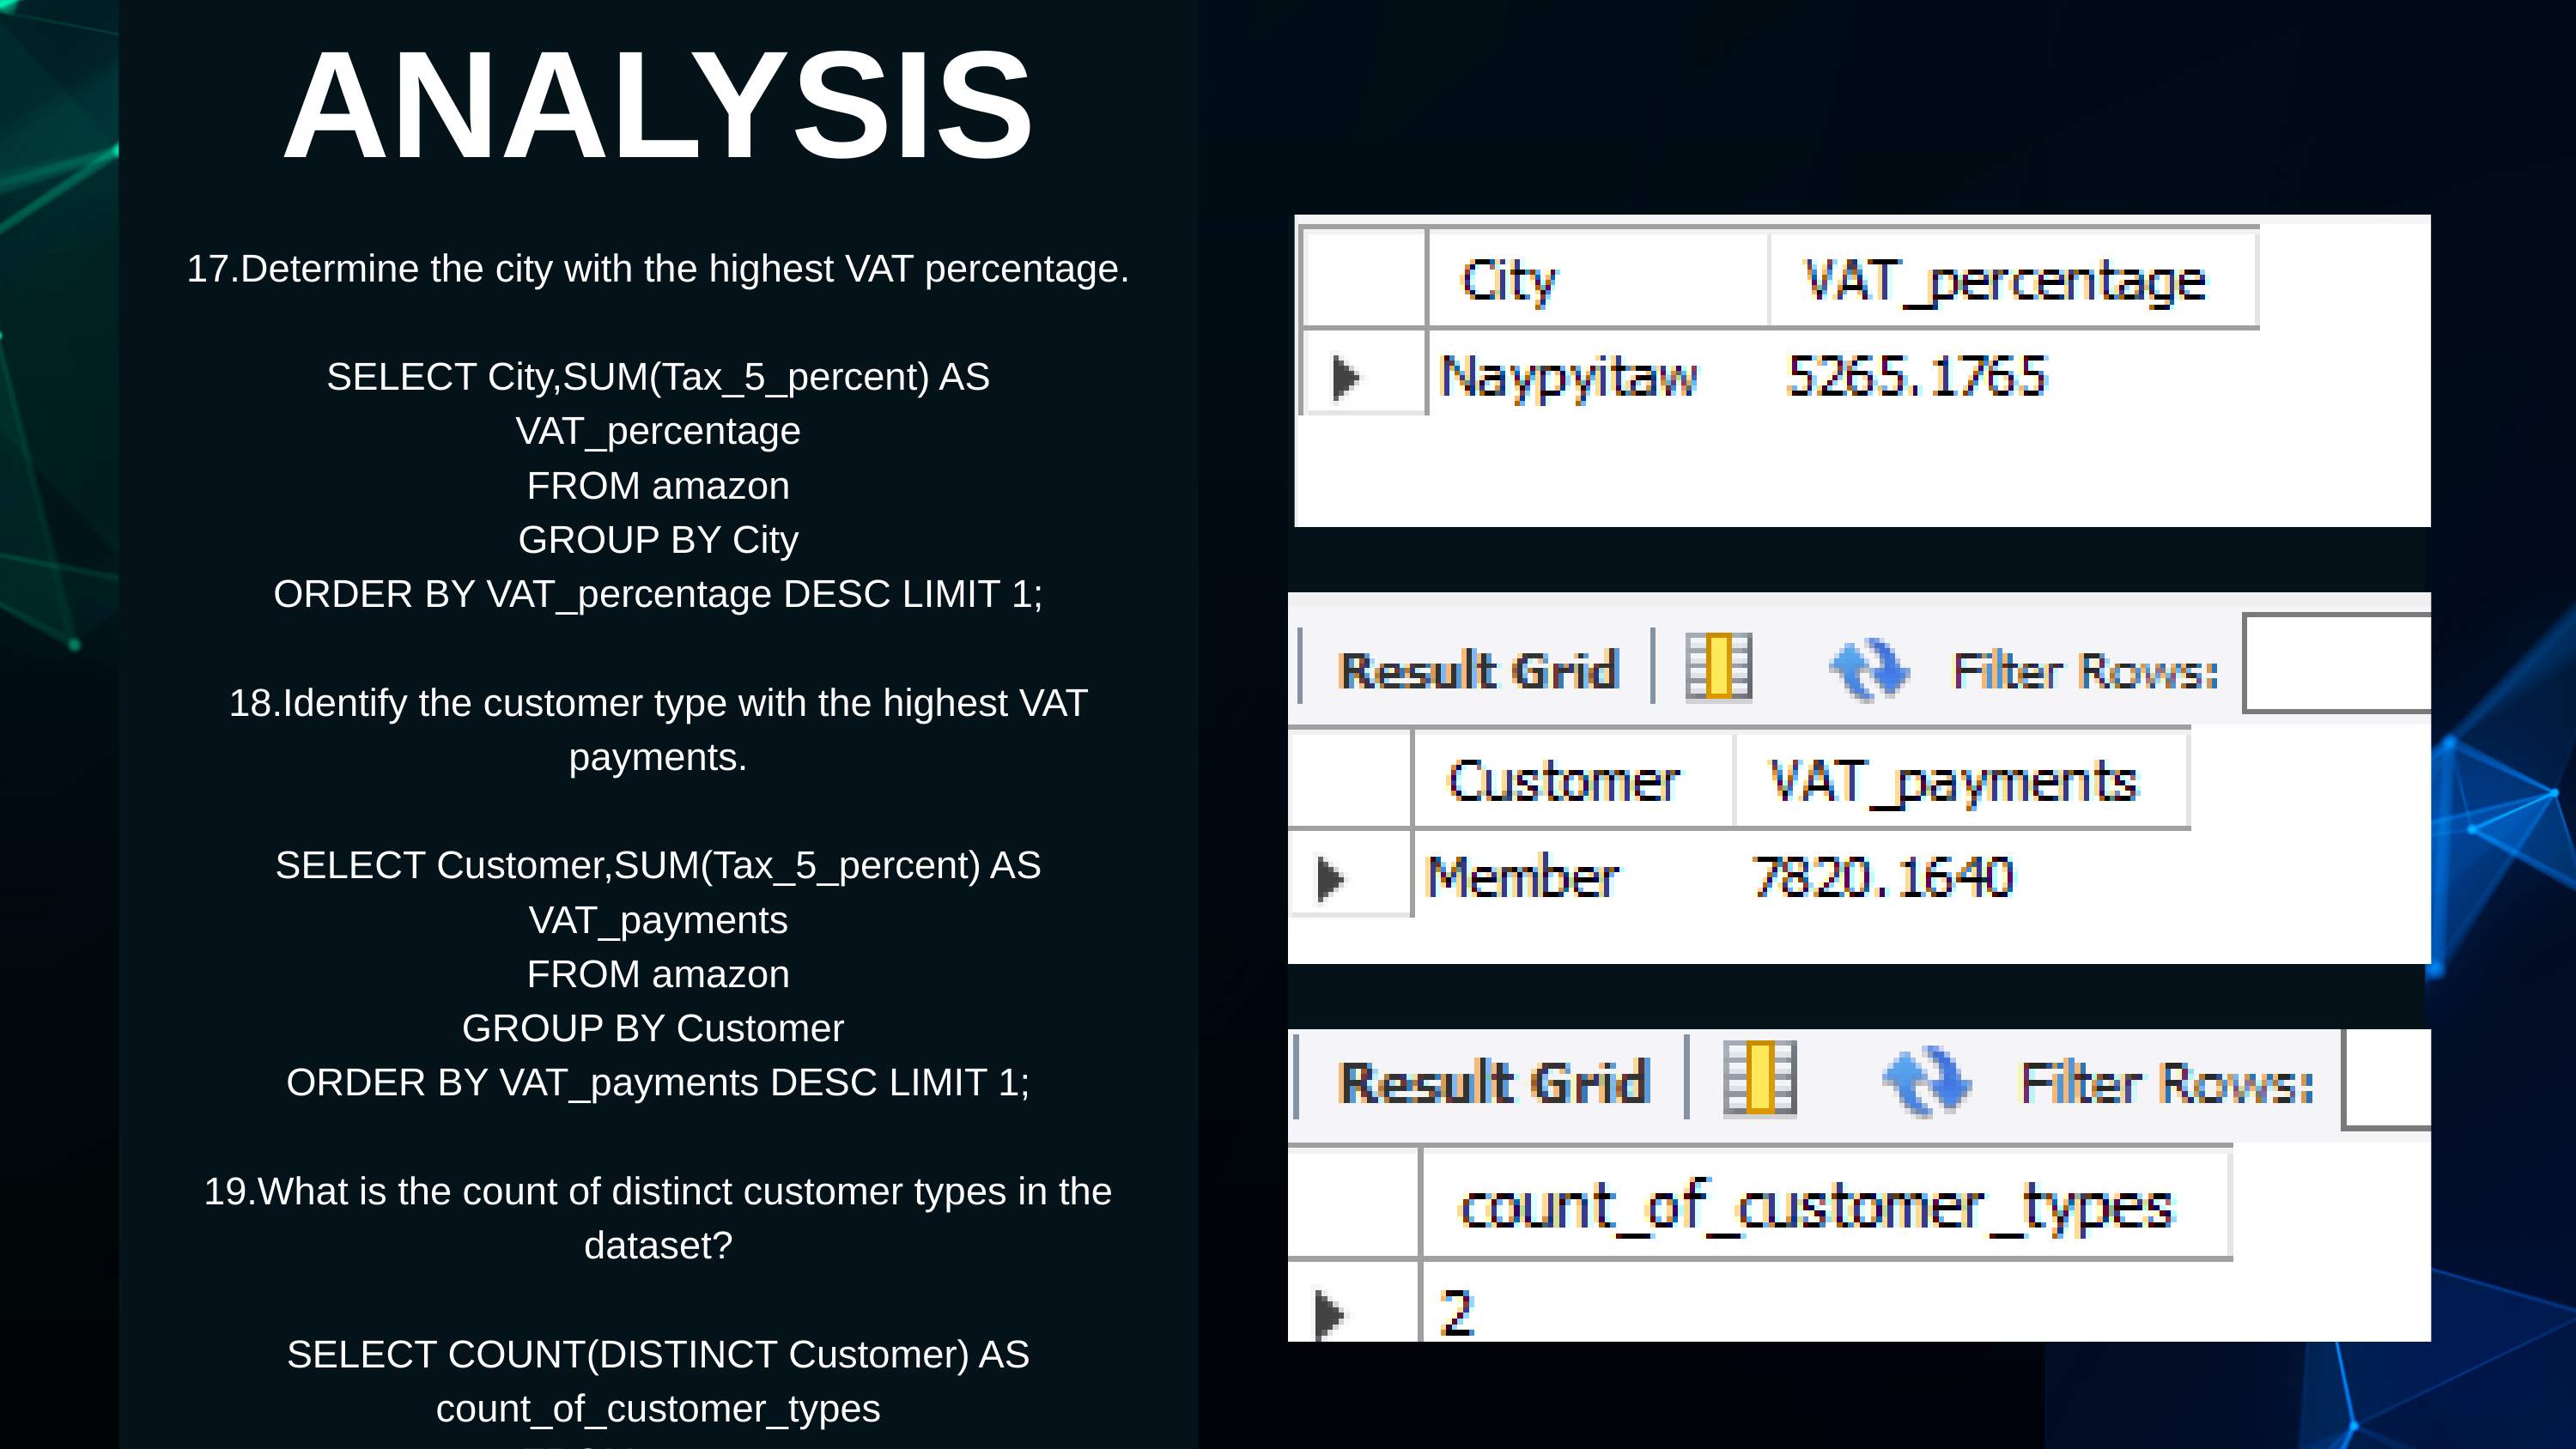

ANALYSIS
17.Determine the city with the highest VAT percentage.

SELECT City,SUM(Tax_5_percent) AS VAT_percentage
FROM amazon
GROUP BY City
ORDER BY VAT_percentage DESC LIMIT 1;

18.Identify the customer type with the highest VAT payments.

SELECT Customer,SUM(Tax_5_percent) AS VAT_payments
FROM amazon
GROUP BY Customer
ORDER BY VAT_payments DESC LIMIT 1;

19.What is the count of distinct customer types in the dataset?

SELECT COUNT(DISTINCT Customer) AS count_of_customer_types
FROM amazon;